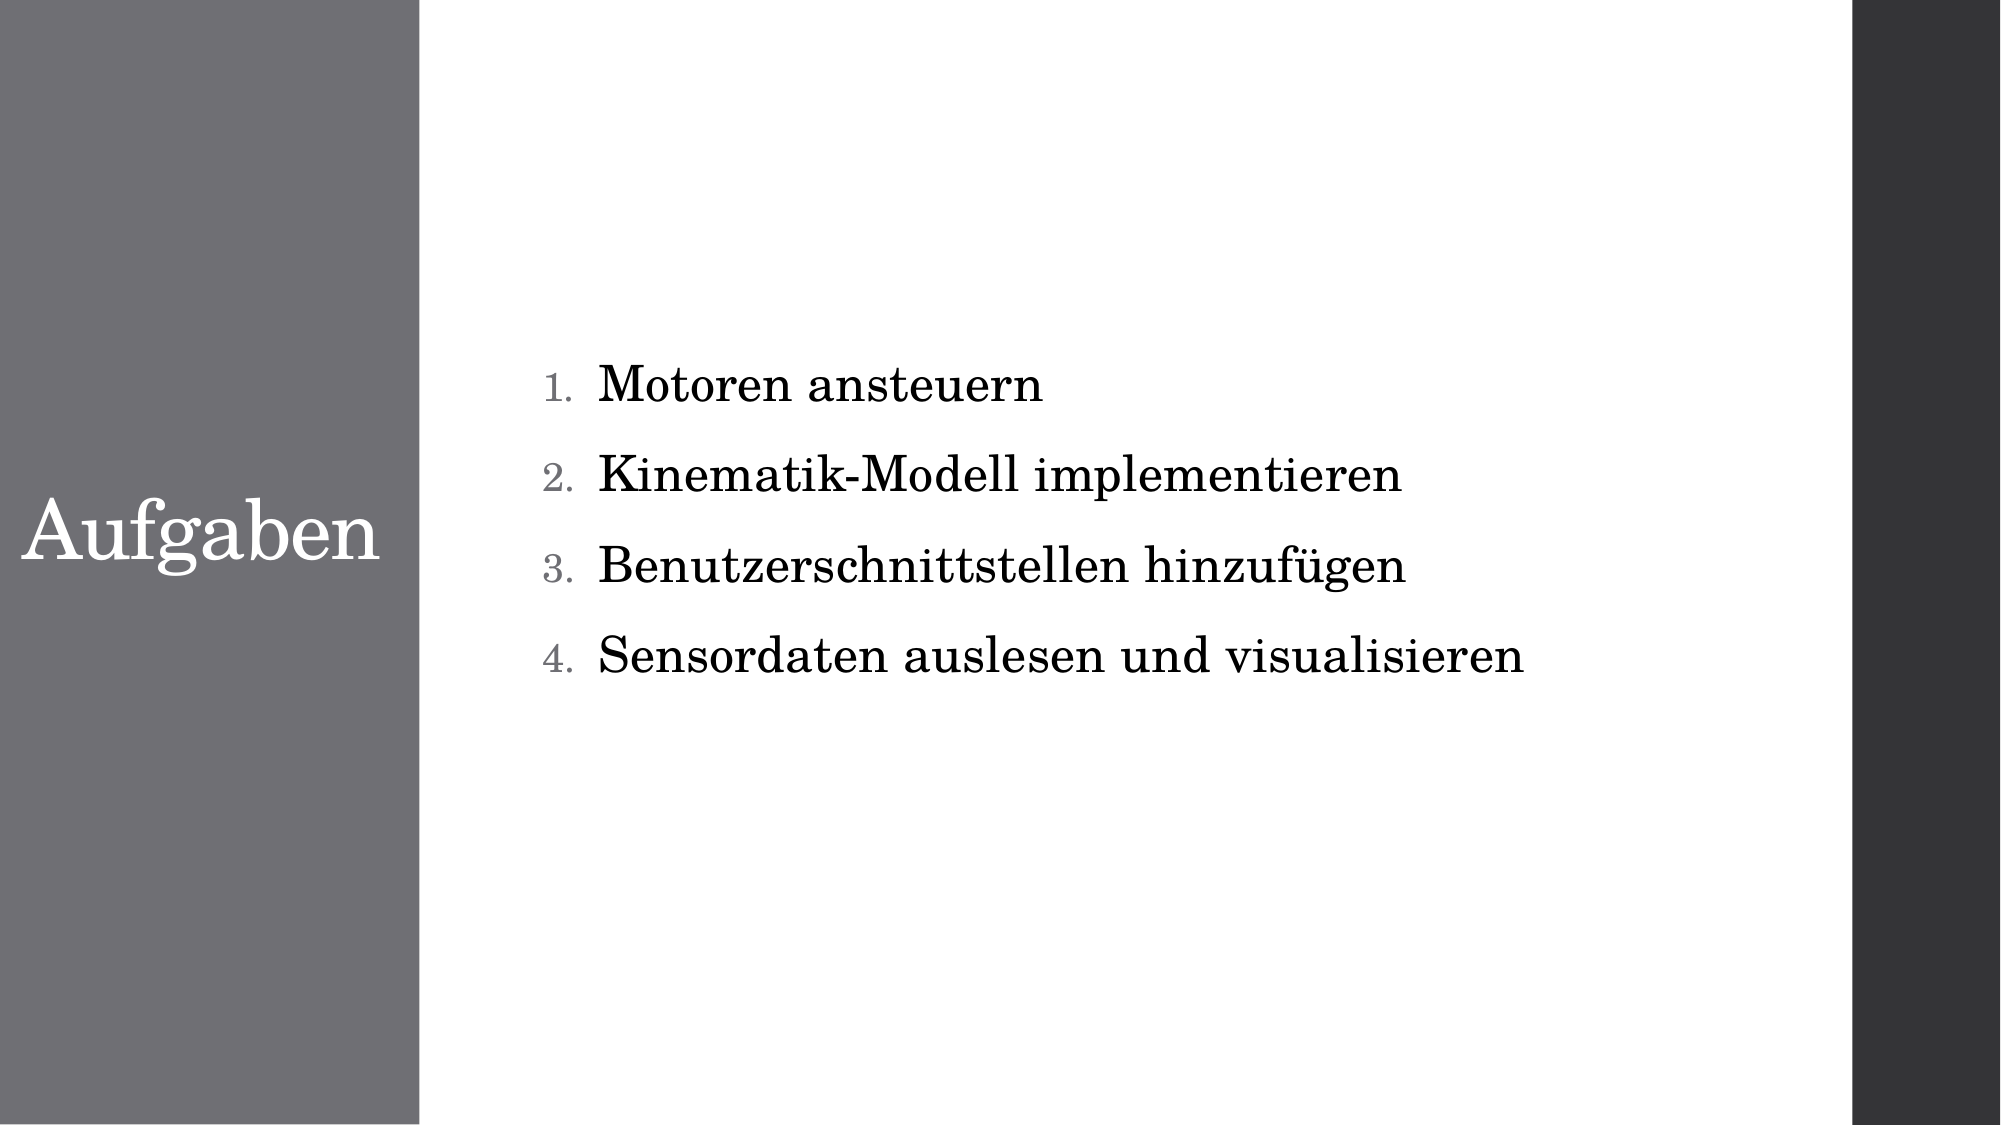

Motoren ansteuern
Kinematik-Modell implementieren
Benutzerschnittstellen hinzufügen
Sensordaten auslesen und visualisieren
# Aufgaben